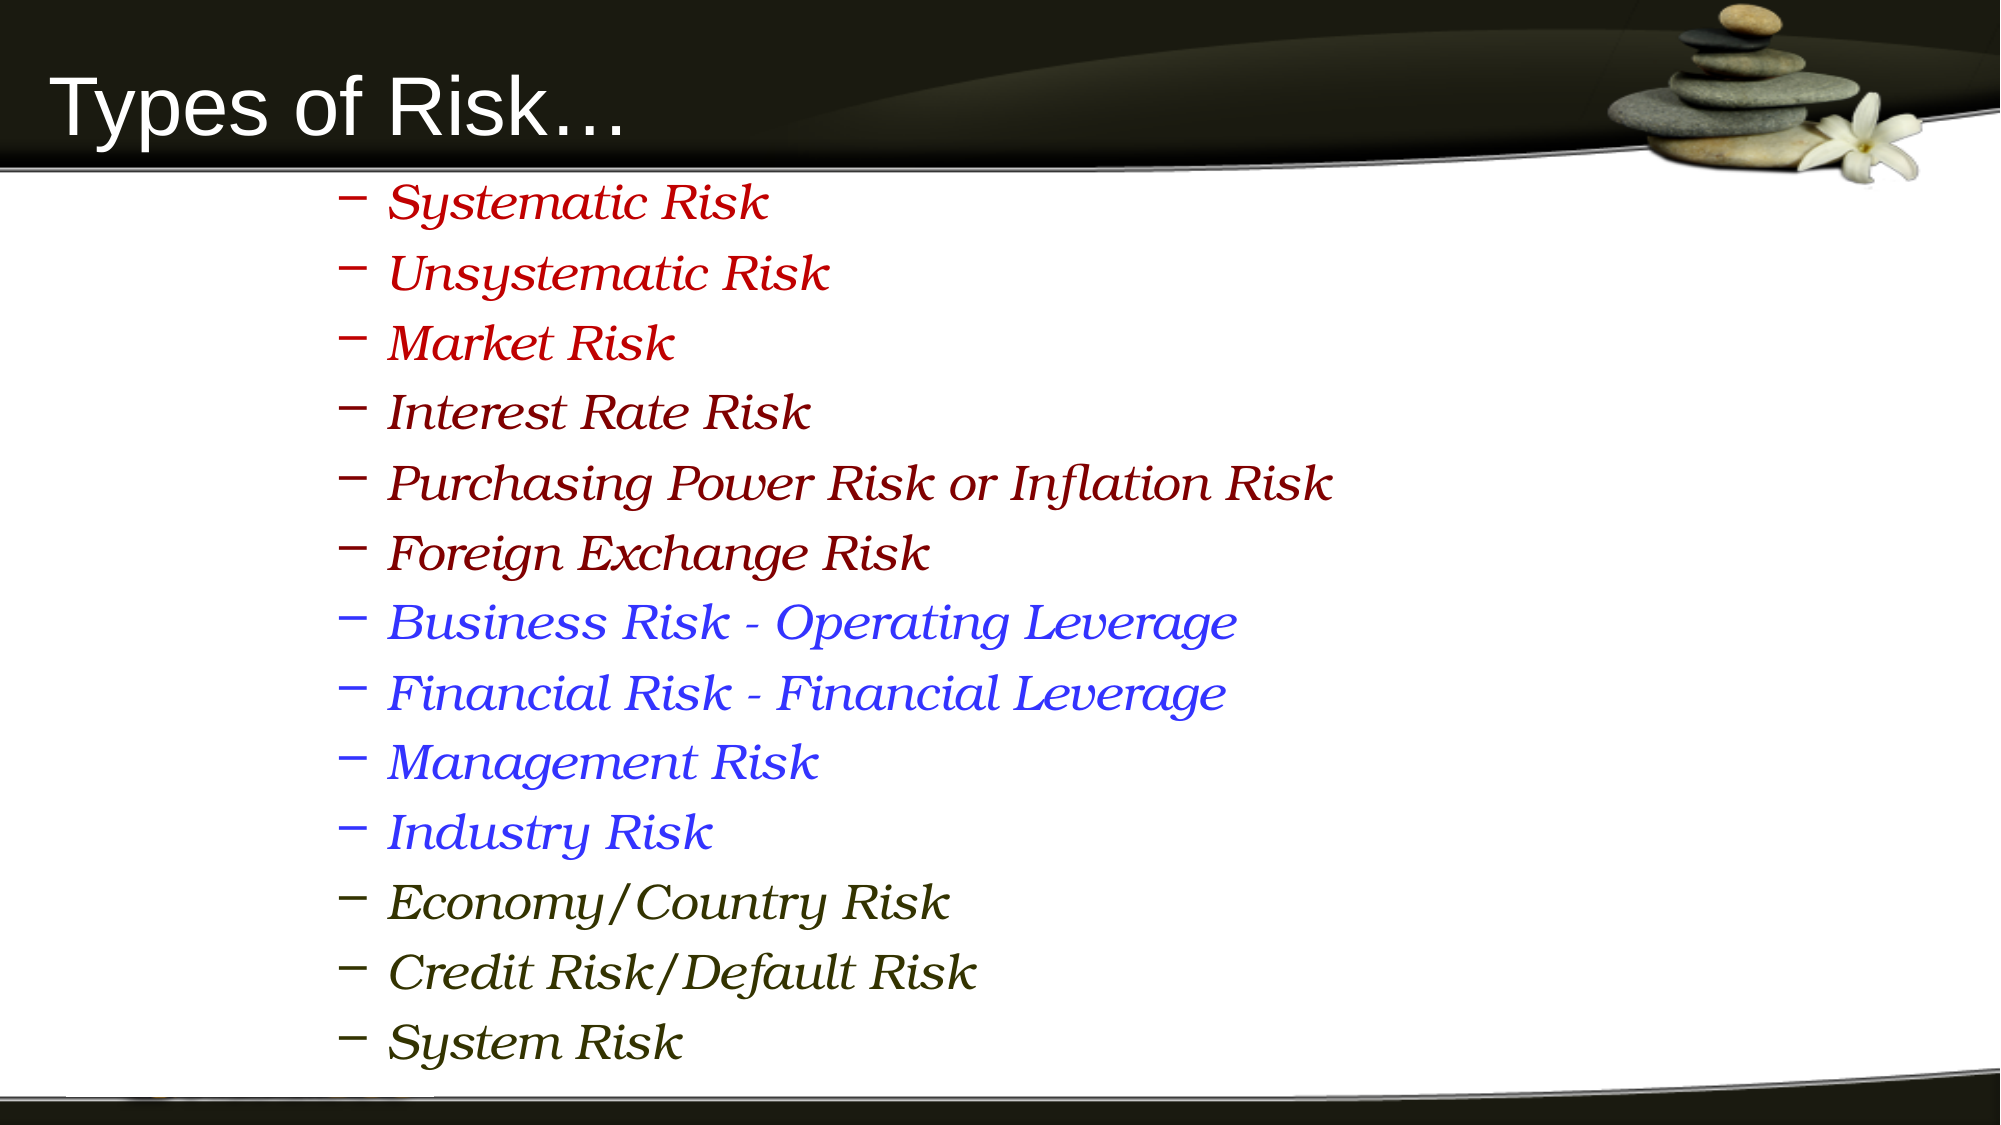

# Types of Risk…
Systematic Risk
Unsystematic Risk
Market Risk
Interest Rate Risk
Purchasing Power Risk or Inflation Risk
Foreign Exchange Risk
Business Risk - Operating Leverage
Financial Risk - Financial Leverage
Management Risk
Industry Risk
Economy/Country Risk
Credit Risk/Default Risk
System Risk